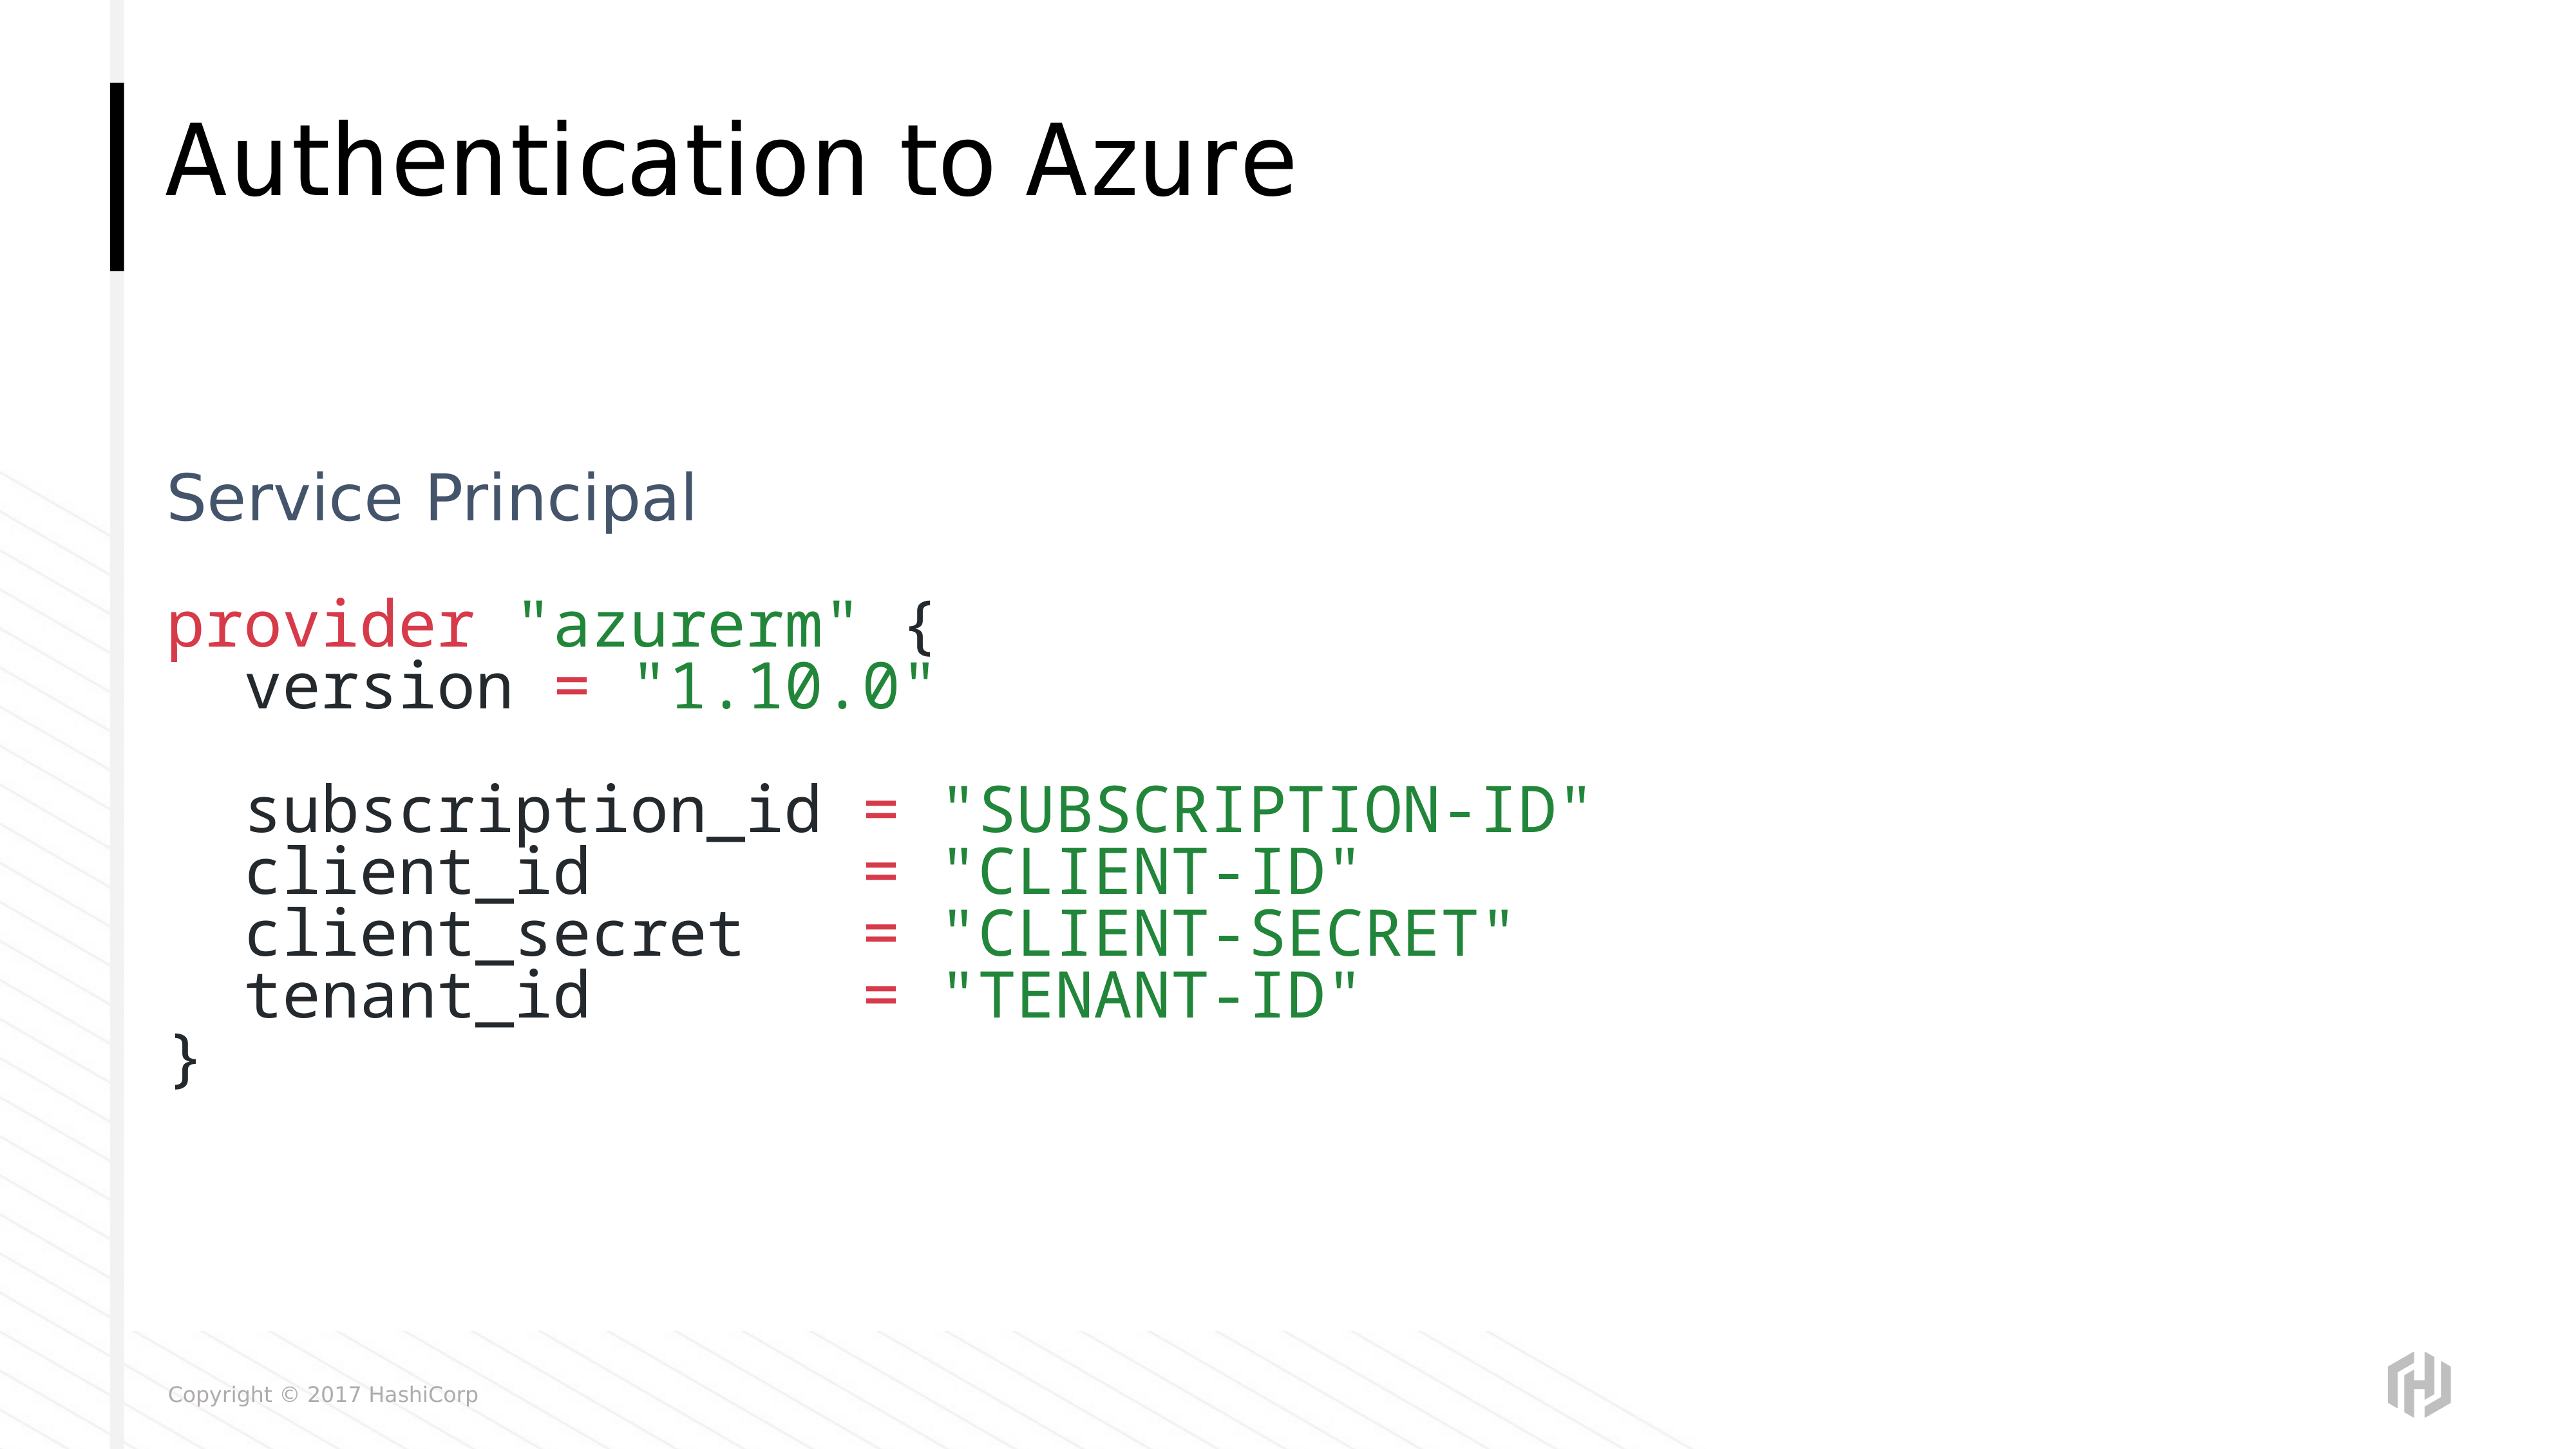

# Authentication to Azure

Service Principal

provider "azurerm" {
  version = "1.10.0"

  subscription_id = "SUBSCRIPTION-ID"
  client_id       = "CLIENT-ID"
  client_secret   = "CLIENT-SECRET"
  tenant_id       = "TENANT-ID"
}